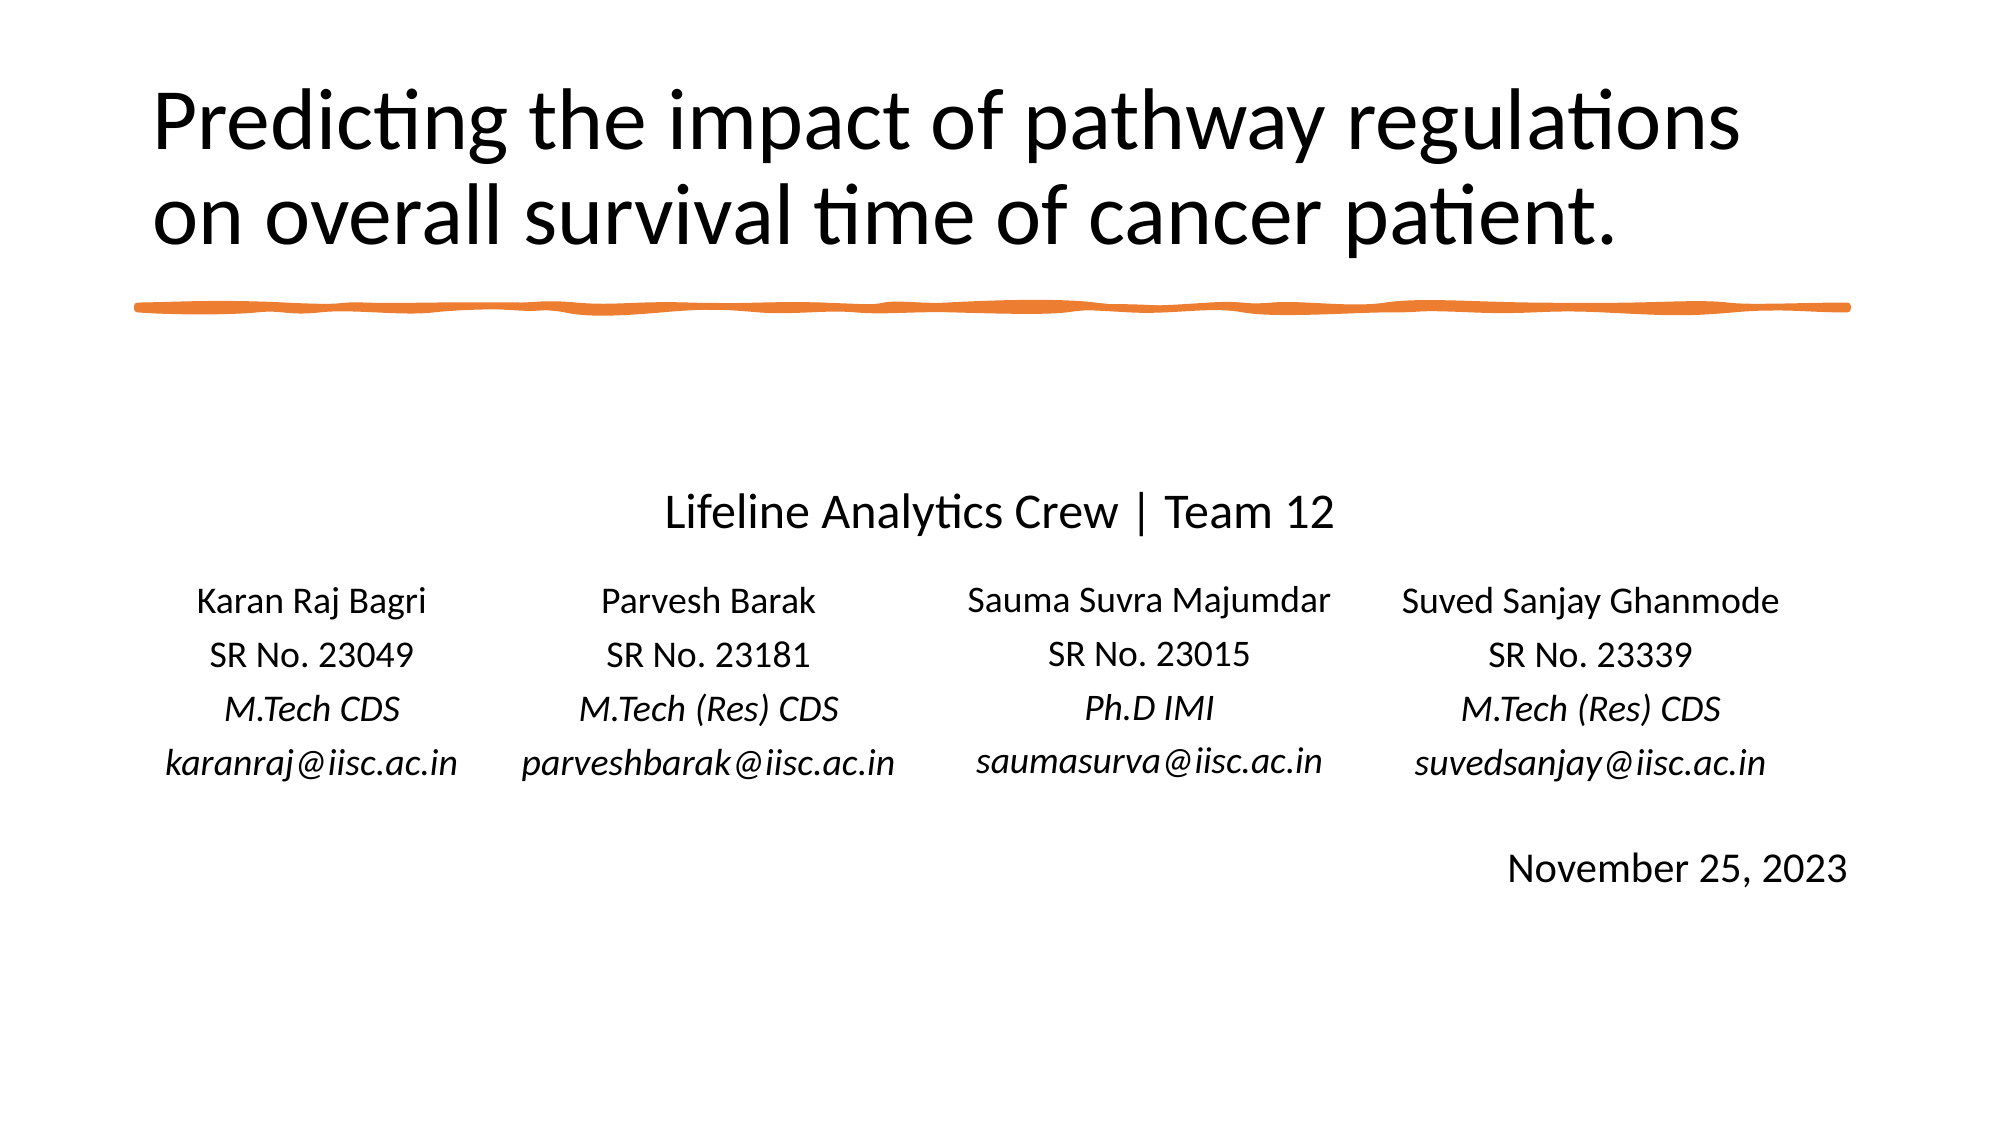

# Predicting the impact of pathway regulations on overall survival time of cancer patient.

Lifeline Analytics Crew | Team 12
Suved Sanjay Ghanmode
SR No. 23339
M.Tech (Res) CDS
suvedsanjay@iisc.ac.in
Parvesh Barak
SR No. 23181
M.Tech (Res) CDS
parveshbarak@iisc.ac.in
Sauma Suvra Majumdar
SR No. 23015
Ph.D IMI
saumasurva@iisc.ac.in
Karan Raj Bagri
SR No. 23049
M.Tech CDS
karanraj@iisc.ac.in
November 25, 2023
Data Analytics | Indian Institute of Science, Bengaluru
1